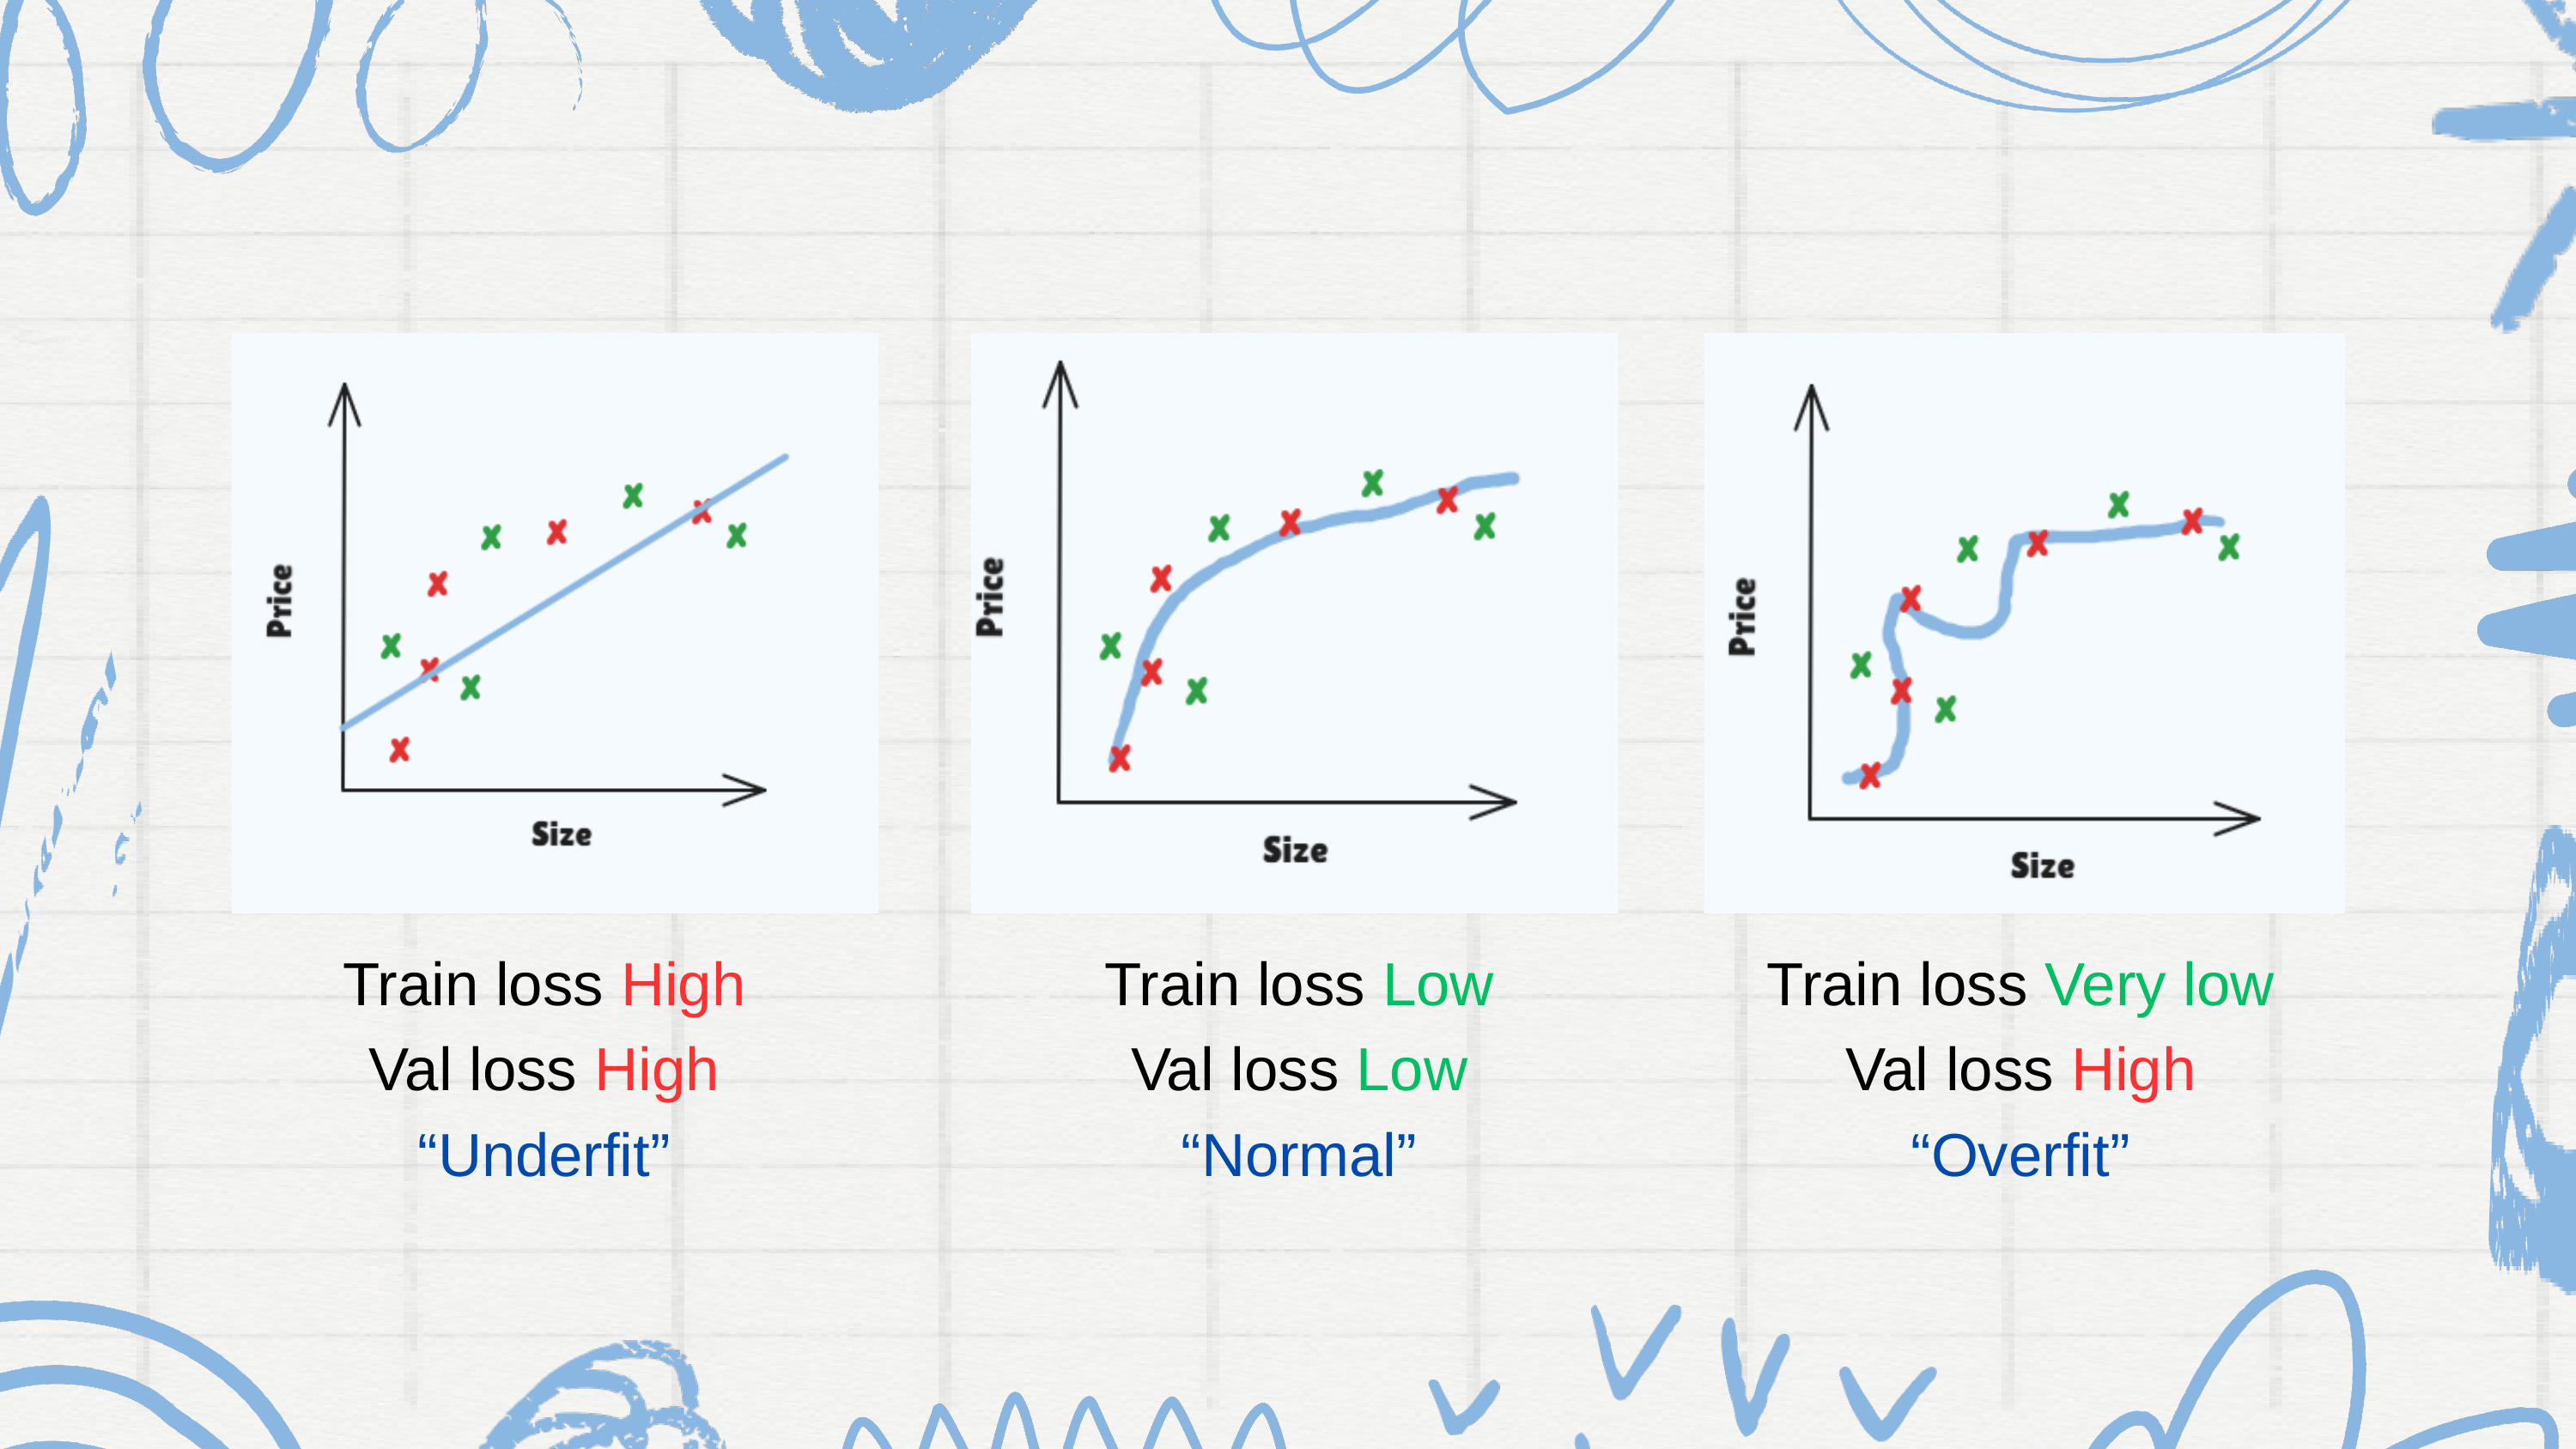

Train loss High
Val loss High
“Underfit”
Train loss Low
Val loss Low
“Normal”
Train loss Very low
Val loss High
“Overfit”